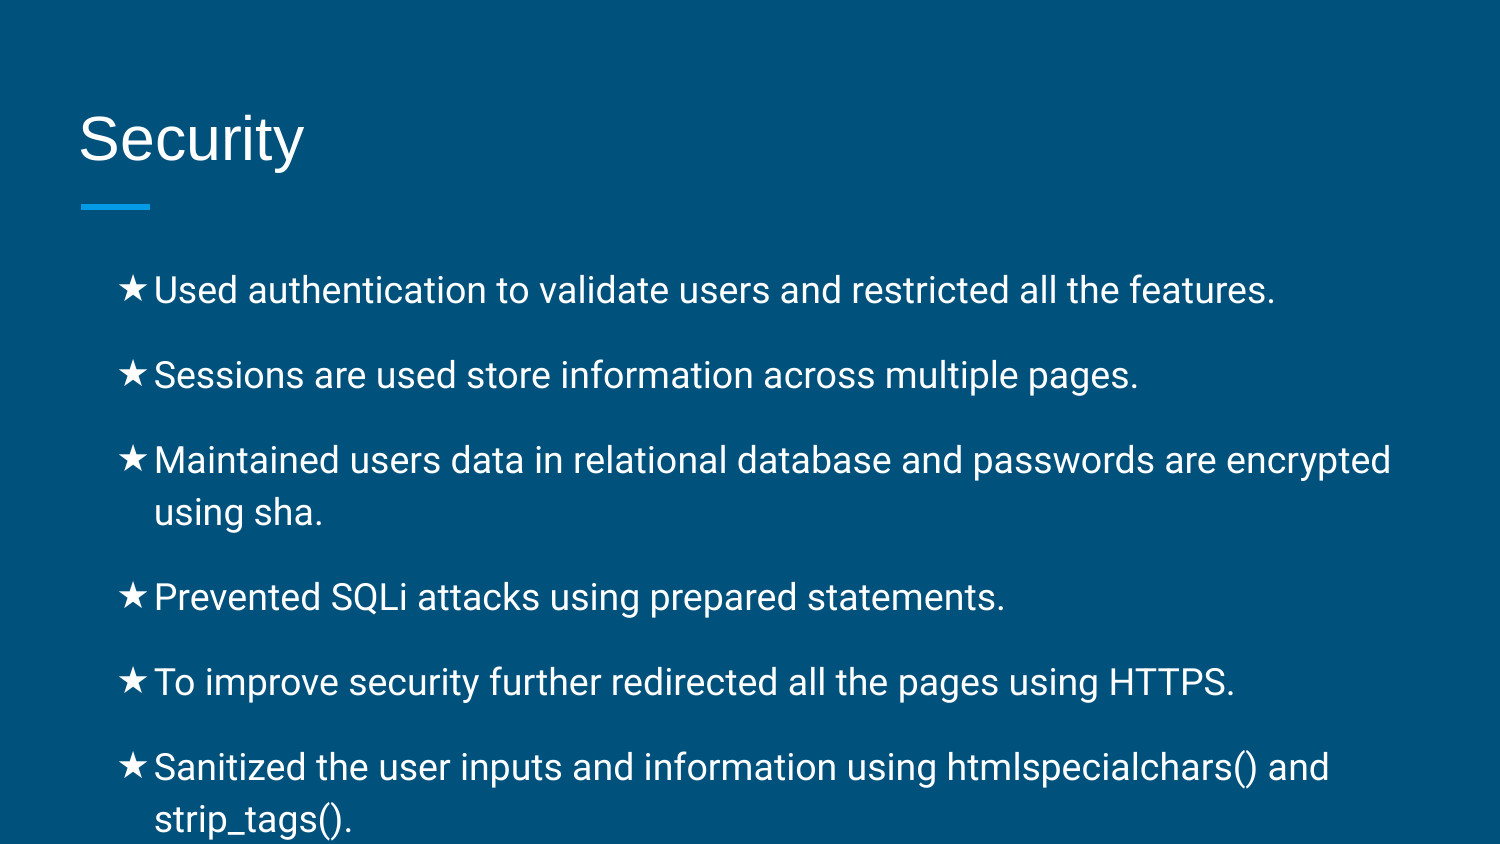

# Security
Used authentication to validate users and restricted all the features.
Sessions are used store information across multiple pages.
Maintained users data in relational database and passwords are encrypted using sha.
Prevented SQLi attacks using prepared statements.
To improve security further redirected all the pages using HTTPS.
Sanitized the user inputs and information using htmlspecialchars() and strip_tags().